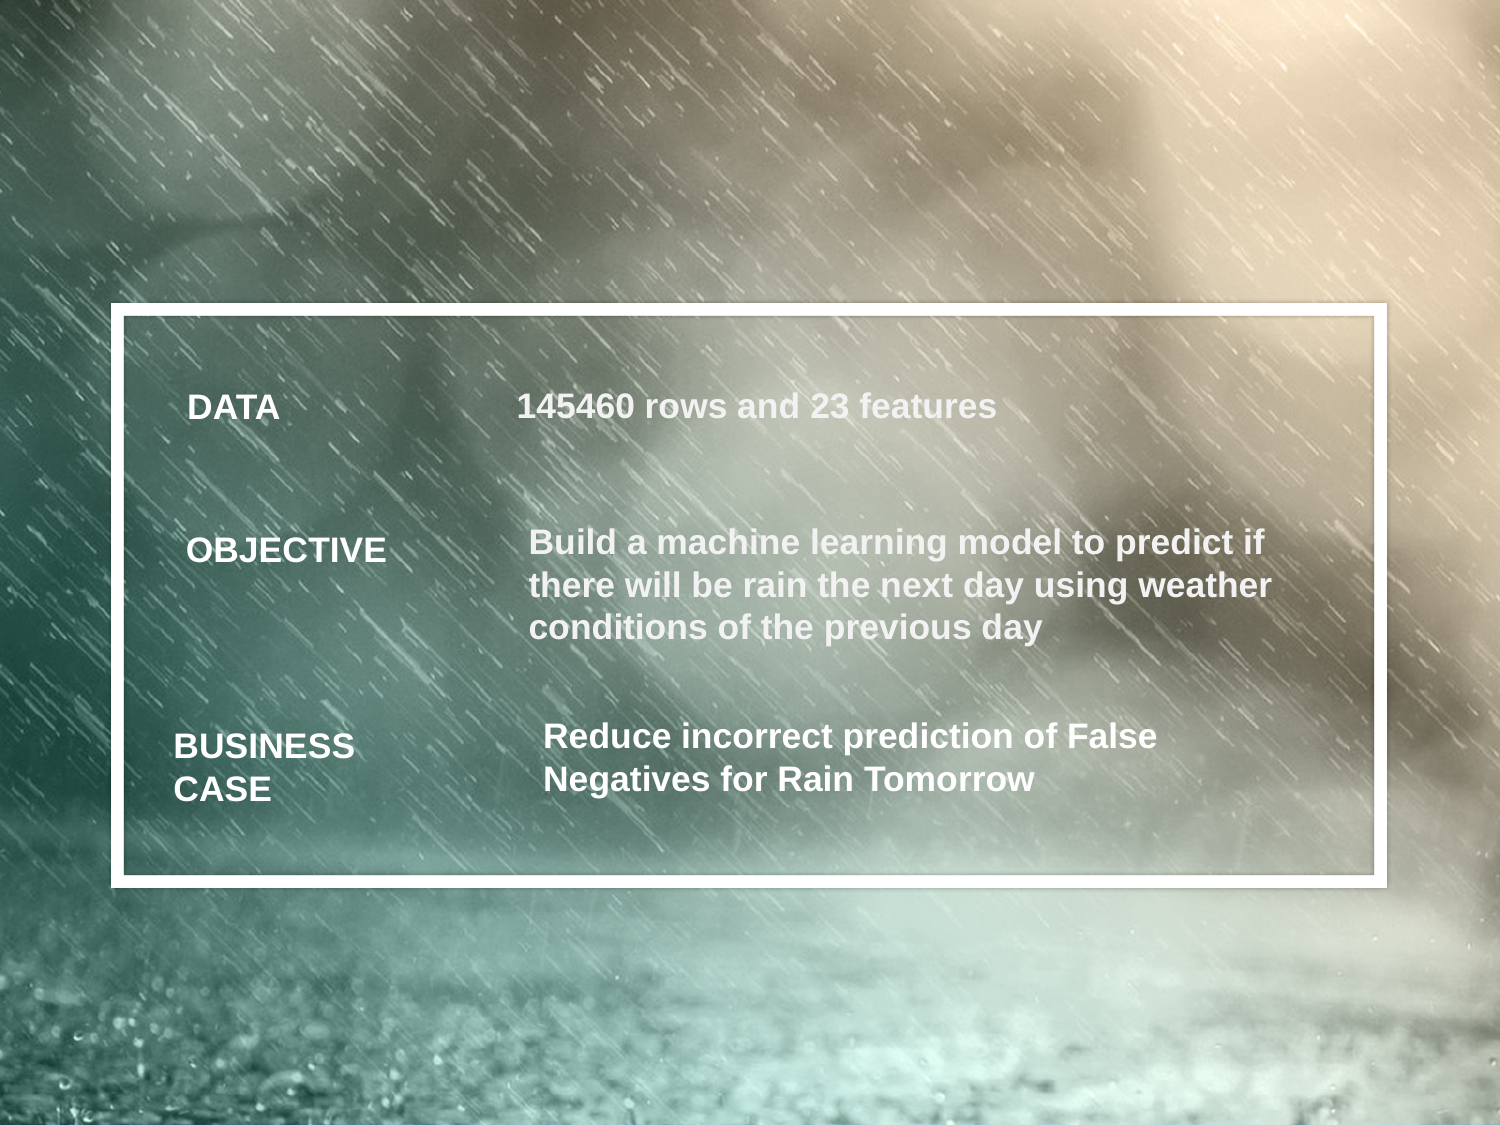

145460 rows and 23 features
DATA

Build a machine learning model to predict if
there will be rain the next day using weather
conditions of the previous day
OBJECTIVE

Reduce incorrect prediction of False
Negatives for Rain Tomorrow

BUSINESS CASE